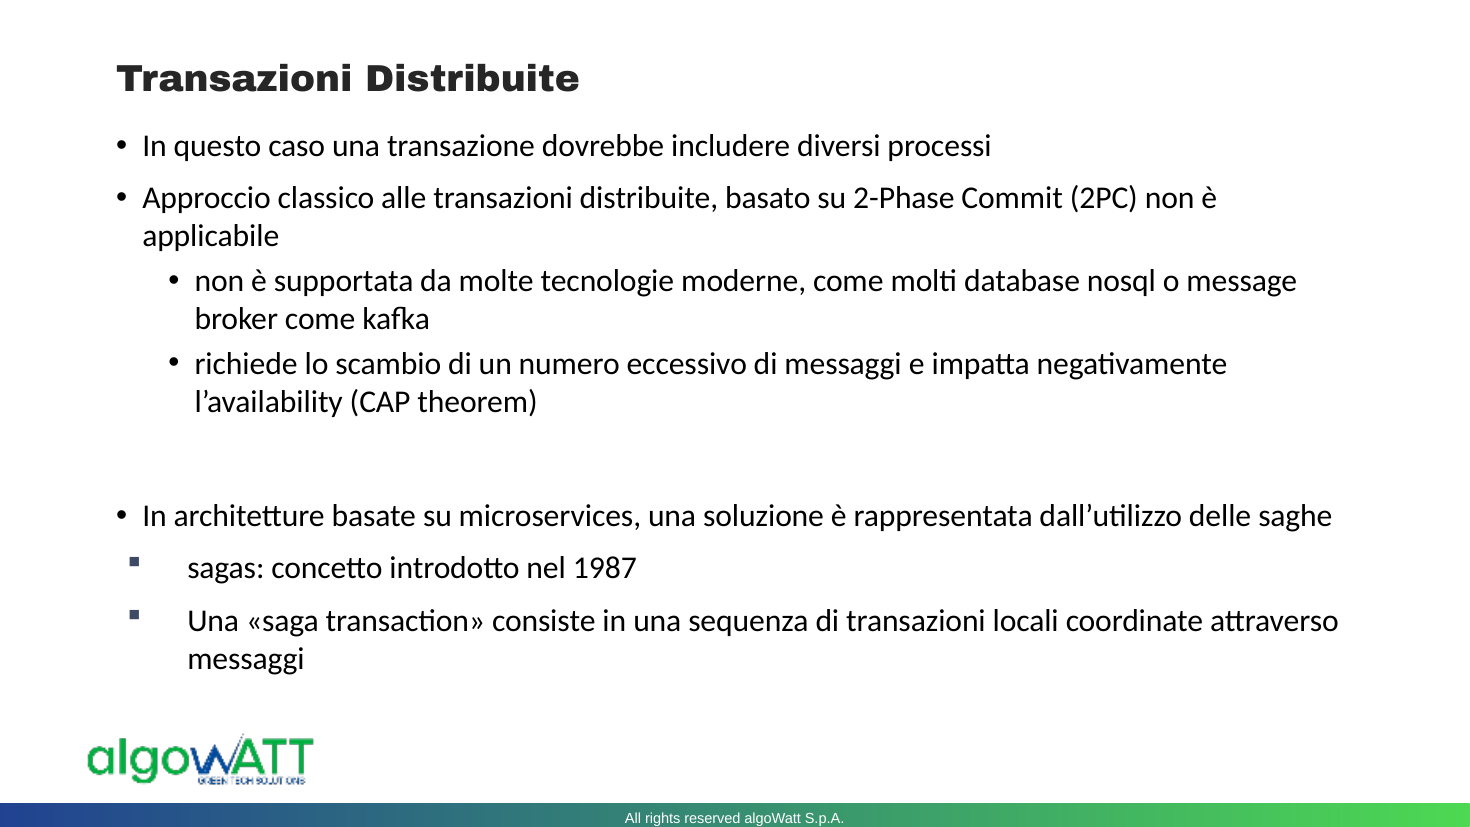

# Transazioni Distribuite
In questo caso una transazione dovrebbe includere diversi processi
Approccio classico alle transazioni distribuite, basato su 2-Phase Commit (2PC) non è applicabile
non è supportata da molte tecnologie moderne, come molti database nosql o message broker come kafka
richiede lo scambio di un numero eccessivo di messaggi e impatta negativamente l’availability (CAP theorem)

In architetture basate su microservices, una soluzione è rappresentata dall’utilizzo delle saghe
sagas: concetto introdotto nel 1987
Una «saga transaction» consiste in una sequenza di transazioni locali coordinate attraverso messaggi

All rights reserved algoWatt S.p.A.